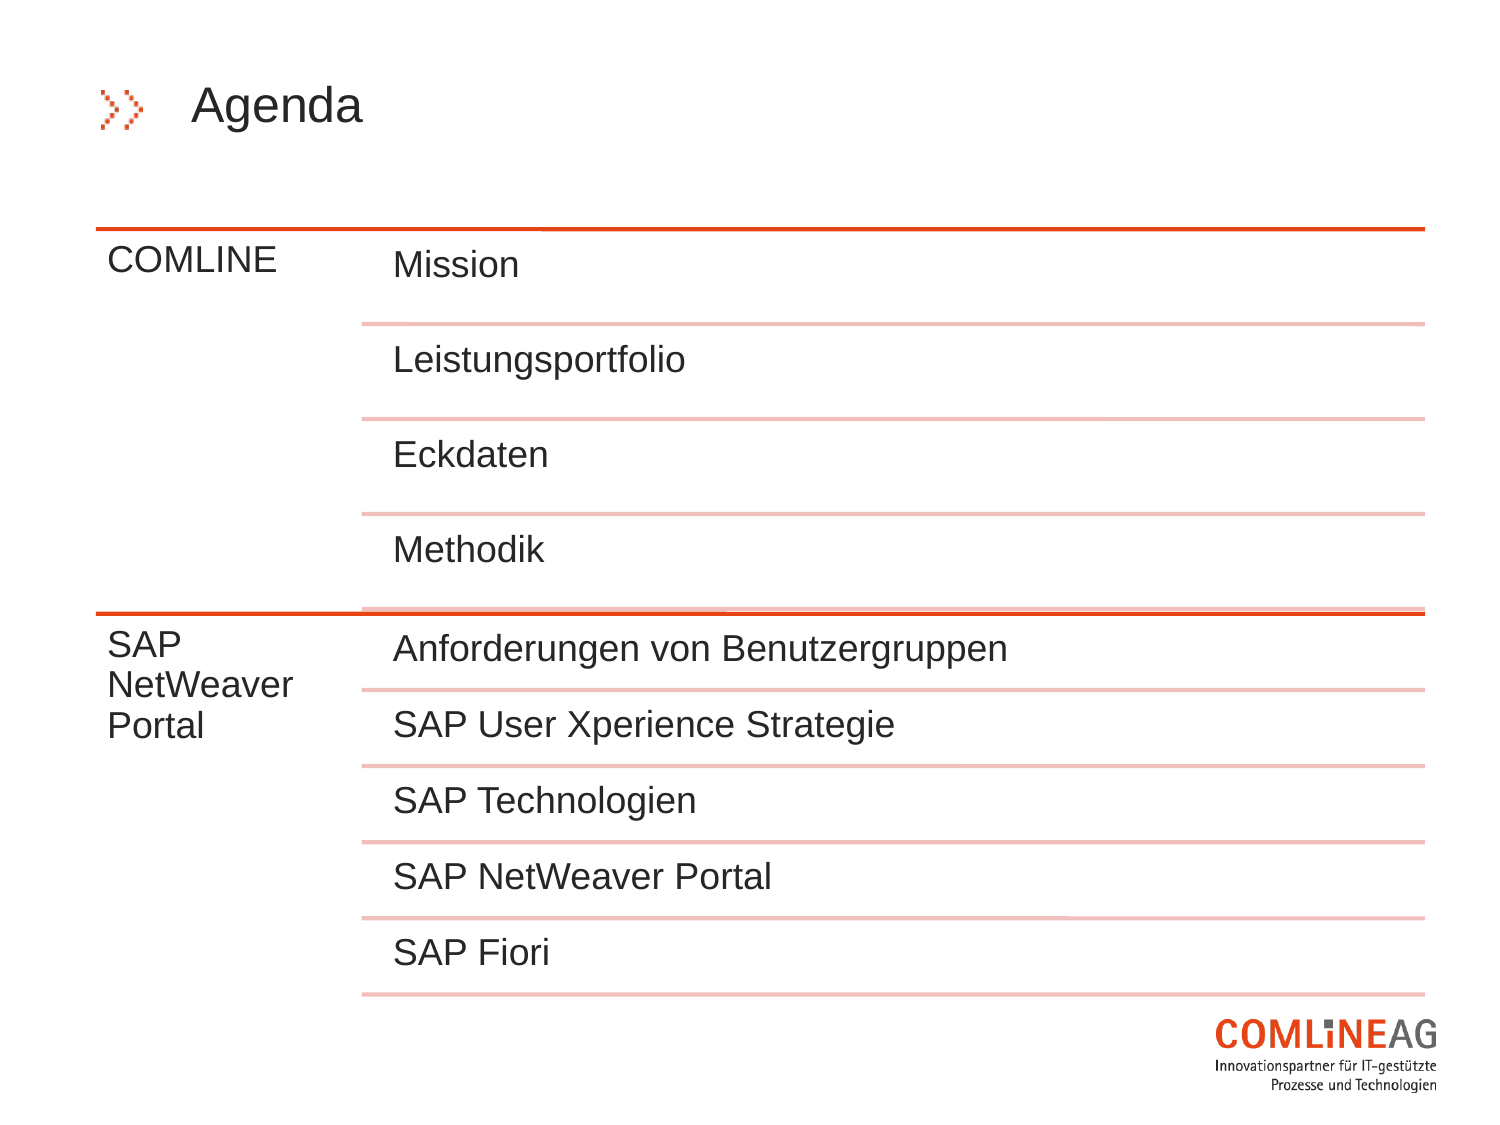

# Agenda
COMLINE
Mission
Leistungsportfolio
Eckdaten
Methodik
SAP NetWeaver Portal
Anforderungen von Benutzergruppen
SAP User Xperience Strategie
SAP Technologien
SAP NetWeaver Portal
SAP Fiori